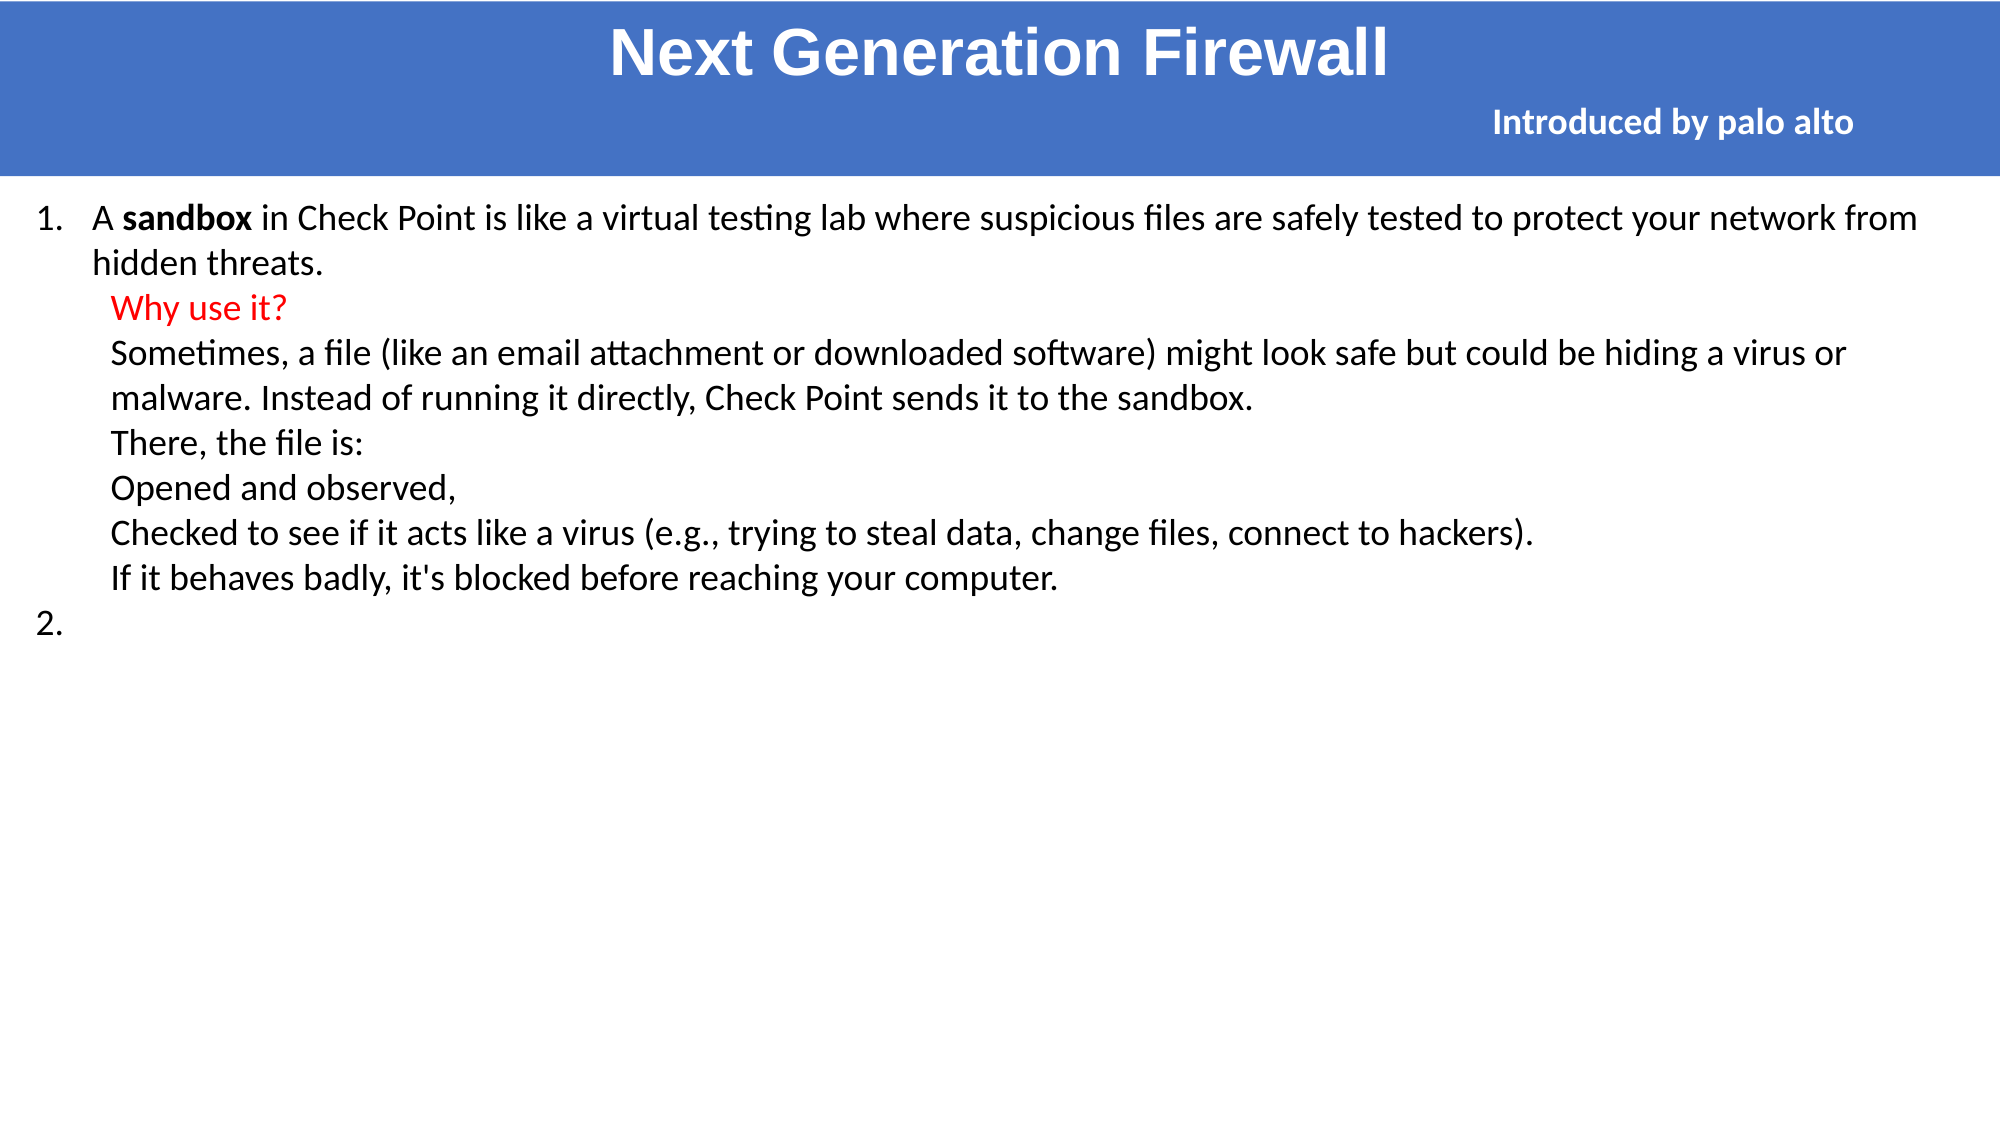

Next Generation Firewall
Introduced by palo alto
A sandbox in Check Point is like a virtual testing lab where suspicious files are safely tested to protect your network from hidden threats.
Why use it?
Sometimes, a file (like an email attachment or downloaded software) might look safe but could be hiding a virus or malware. Instead of running it directly, Check Point sends it to the sandbox.
There, the file is:
Opened and observed,
Checked to see if it acts like a virus (e.g., trying to steal data, change files, connect to hackers).
If it behaves badly, it's blocked before reaching your computer.
2.